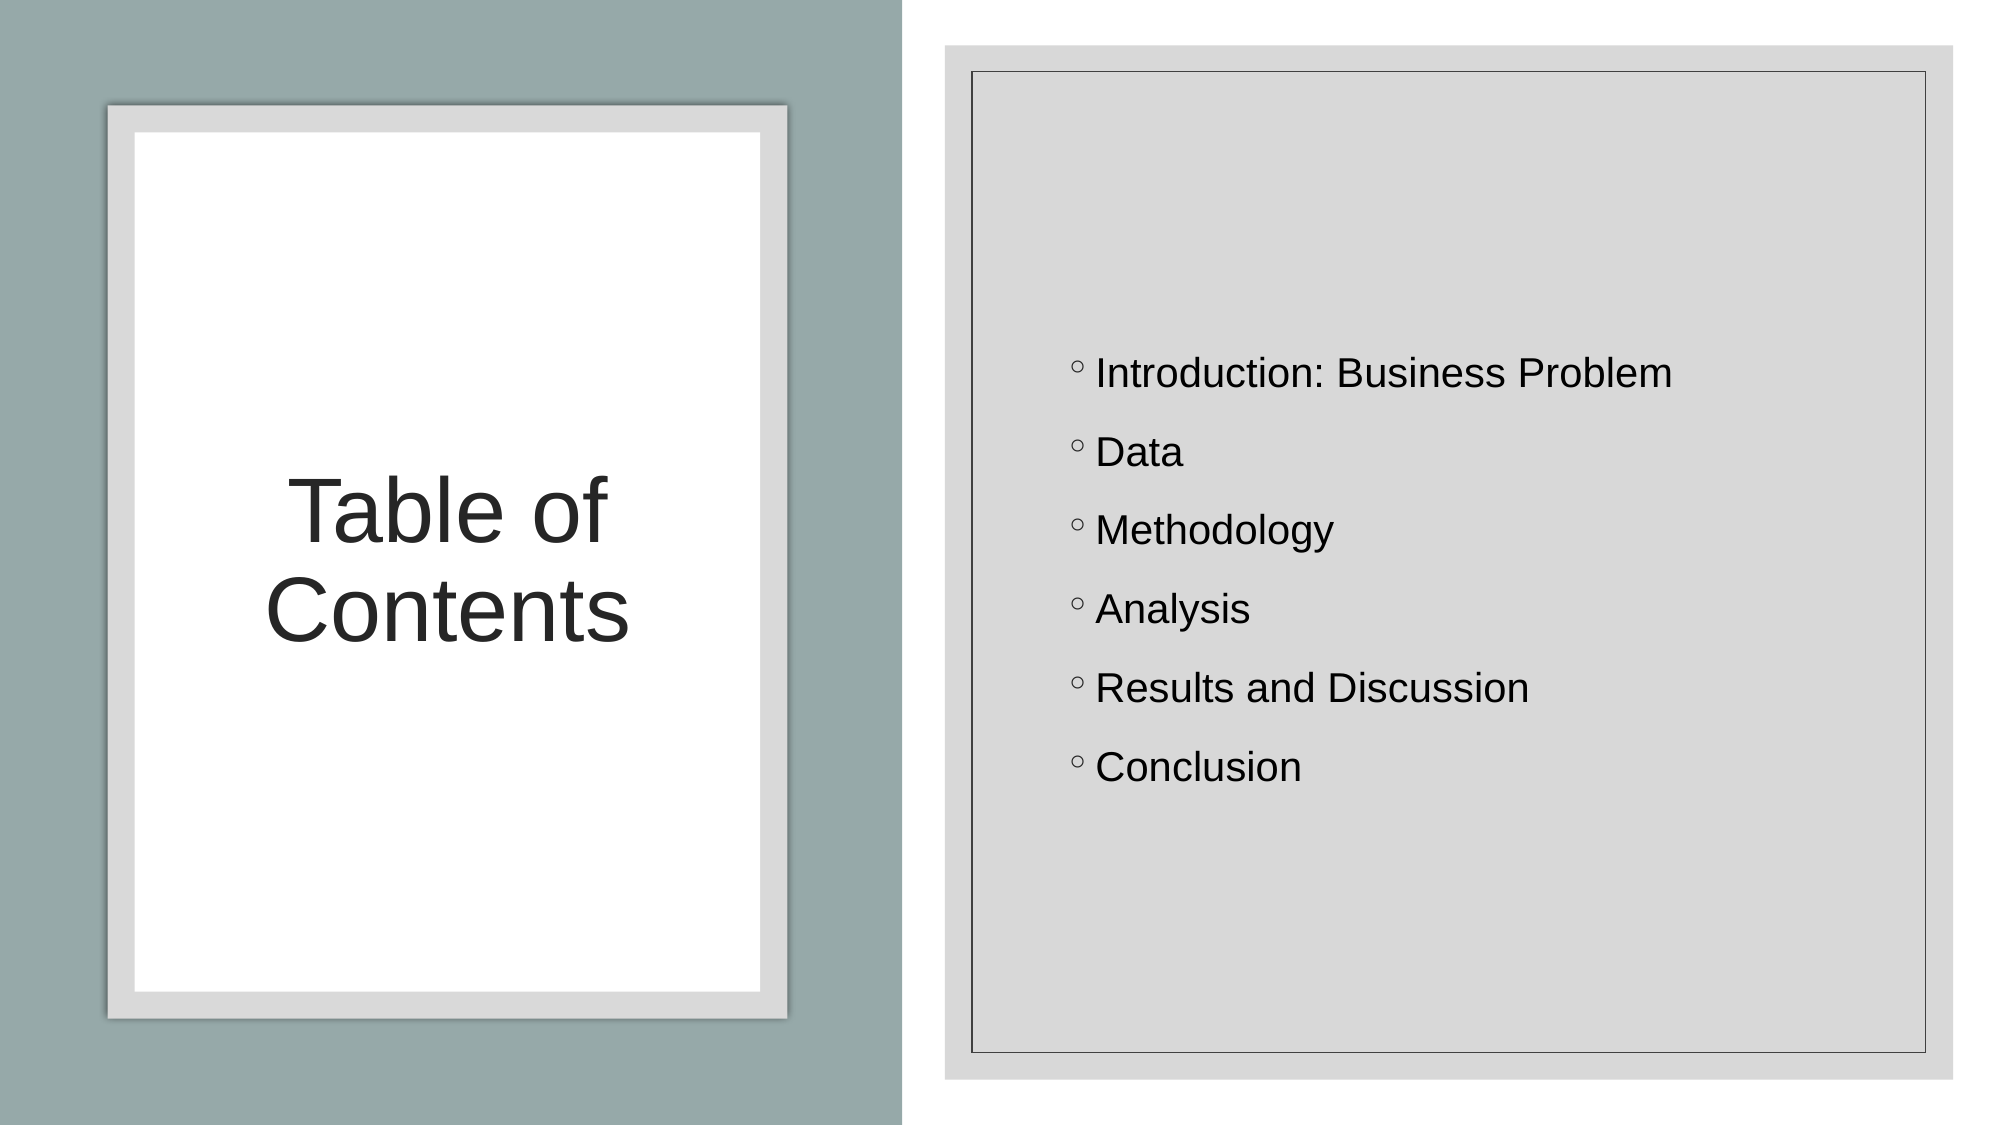

Introduction: Business Problem
Data
Methodology
Analysis
Results and Discussion
Conclusion
# Table of Contents